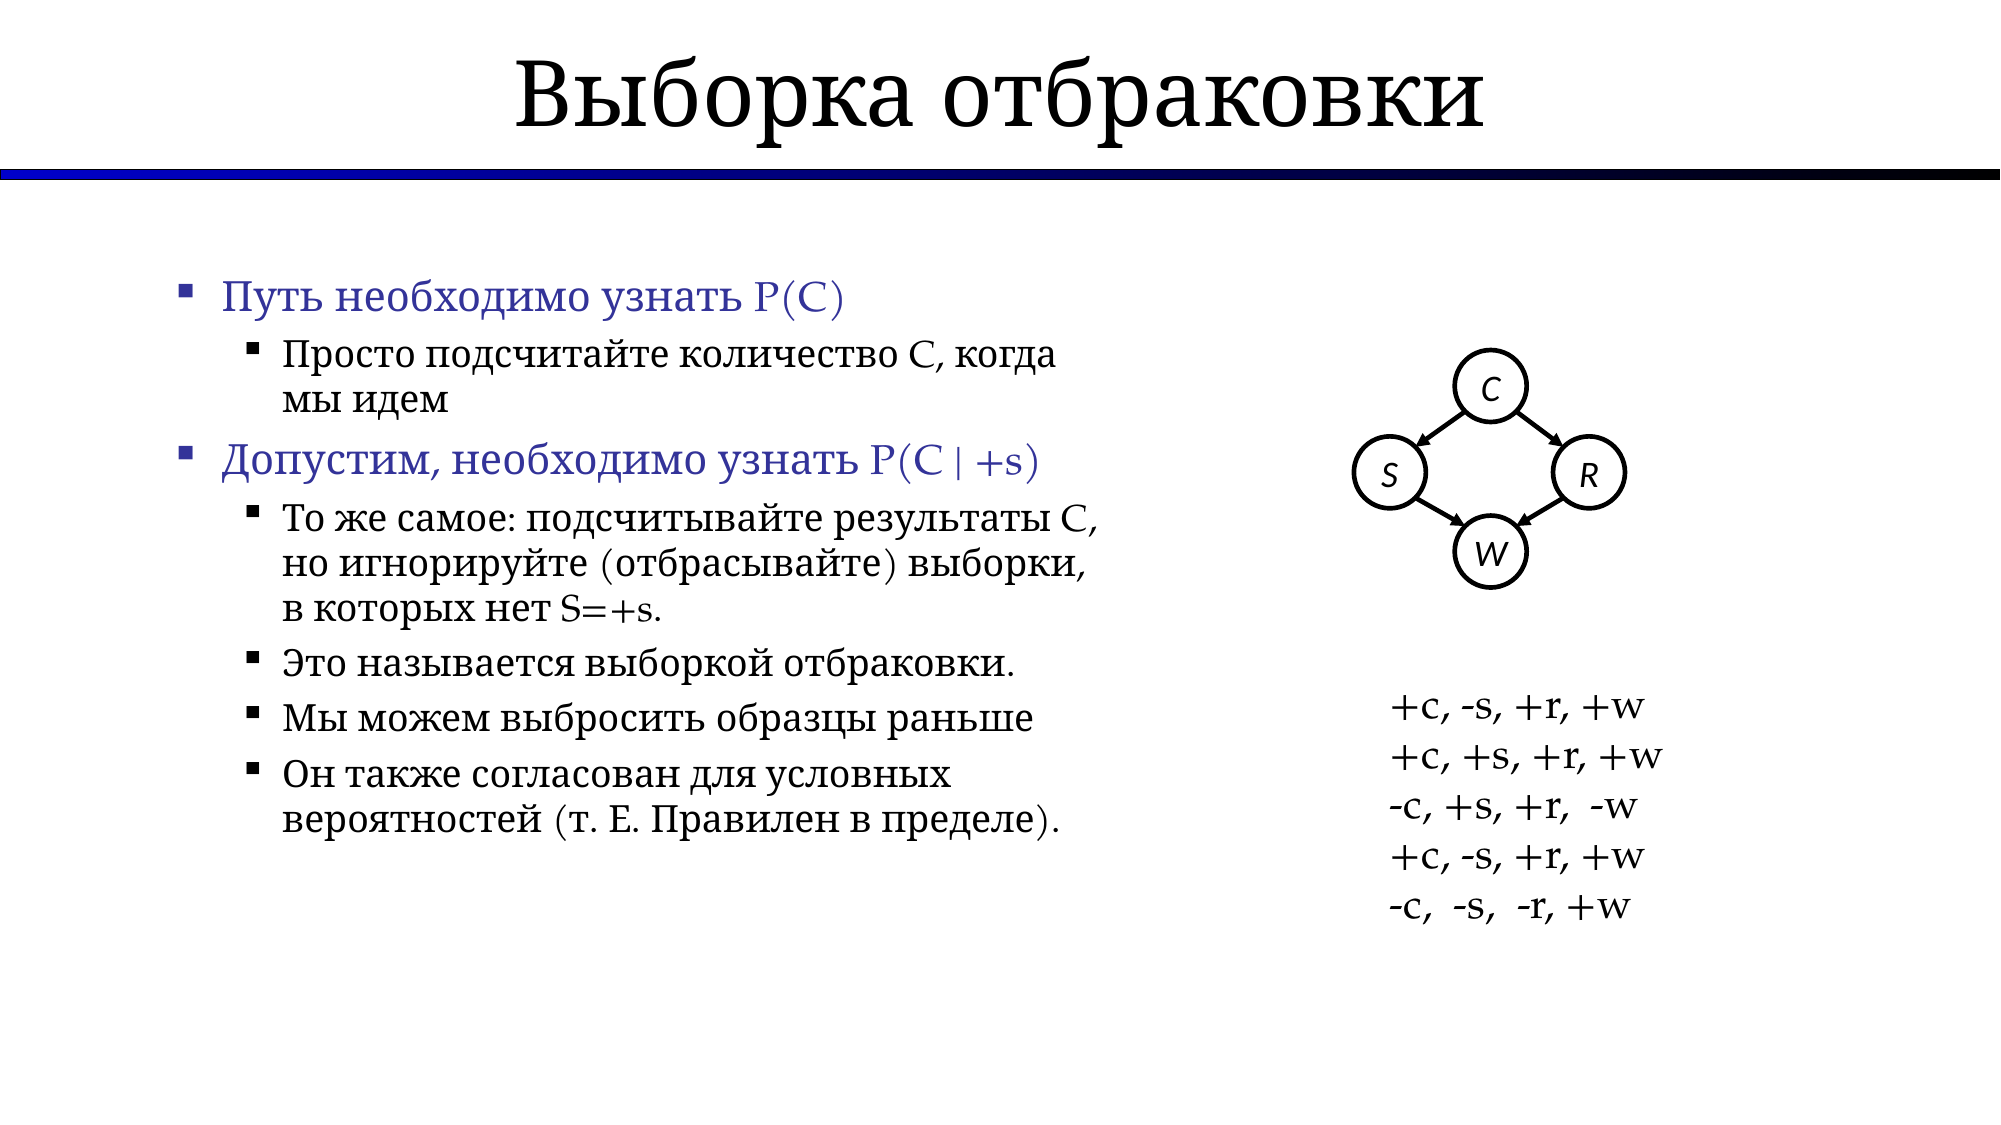

# Выборка отбраковки
Путь необходимо узнать P(C)
Просто подсчитайте количество C, когда мы идем
Допустим, необходимо узнать P(C | +s)
То же самое: подсчитывайте результаты C, но игнорируйте (отбрасывайте) выборки, в которых нет S=+s.
Это называется выборкой отбраковки.
Мы можем выбросить образцы раньше
Он также согласован для условных вероятностей (т. Е. Правилен в пределе).

C

S

R

W
	+c, -s, +r, +w
	+c, +s, +r, +w
	-c, +s, +r,  -w
	+c, -s, +r, +w
	-c,  -s,  -r, +w